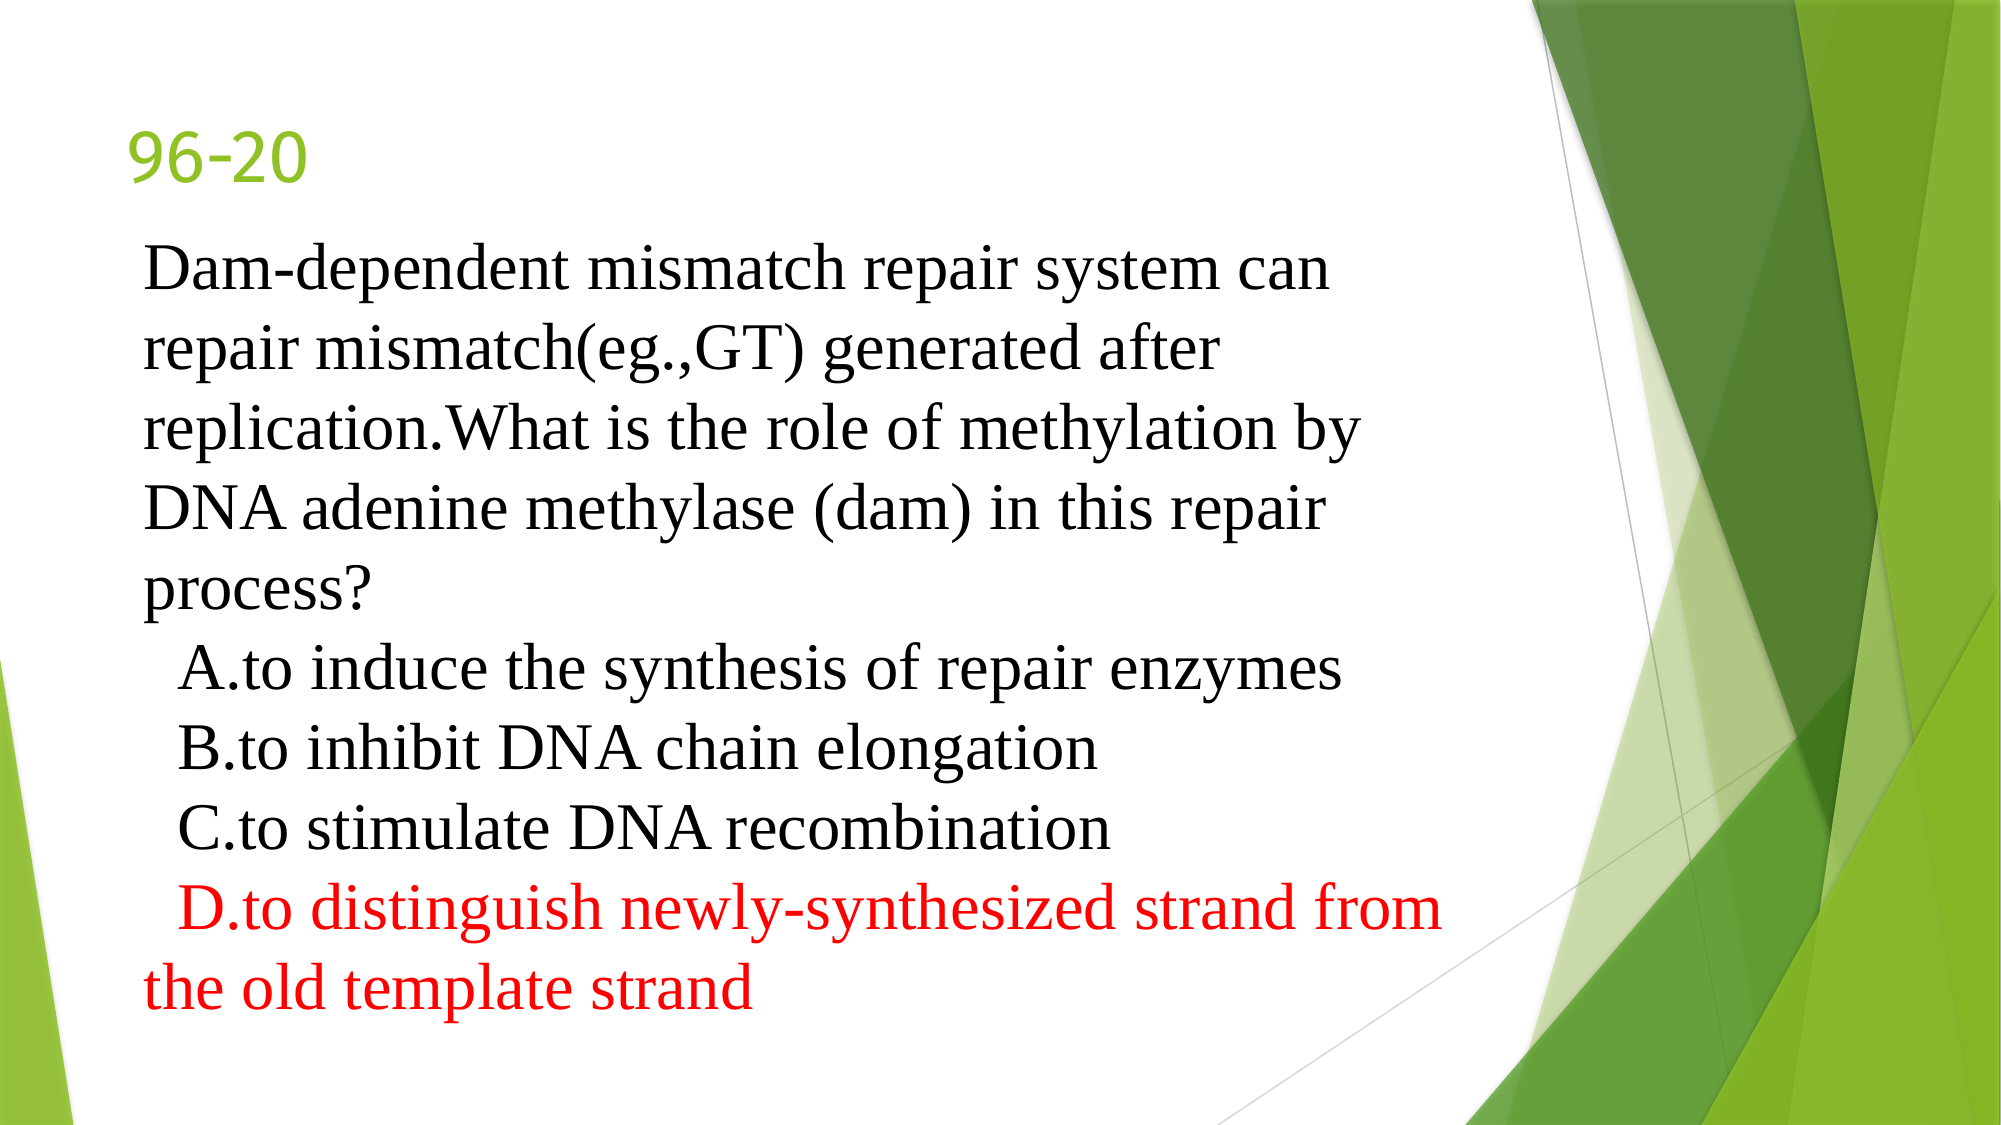

# 96-20
Dam-dependent mismatch repair system can repair mismatch(eg.,GT) generated after replication.What is the role of methylation by DNA adenine methylase (dam) in this repair process?
  A.to induce the synthesis of repair enzymes
  B.to inhibit DNA chain elongation
  C.to stimulate DNA recombination
  D.to distinguish newly-synthesized strand from the old template strand